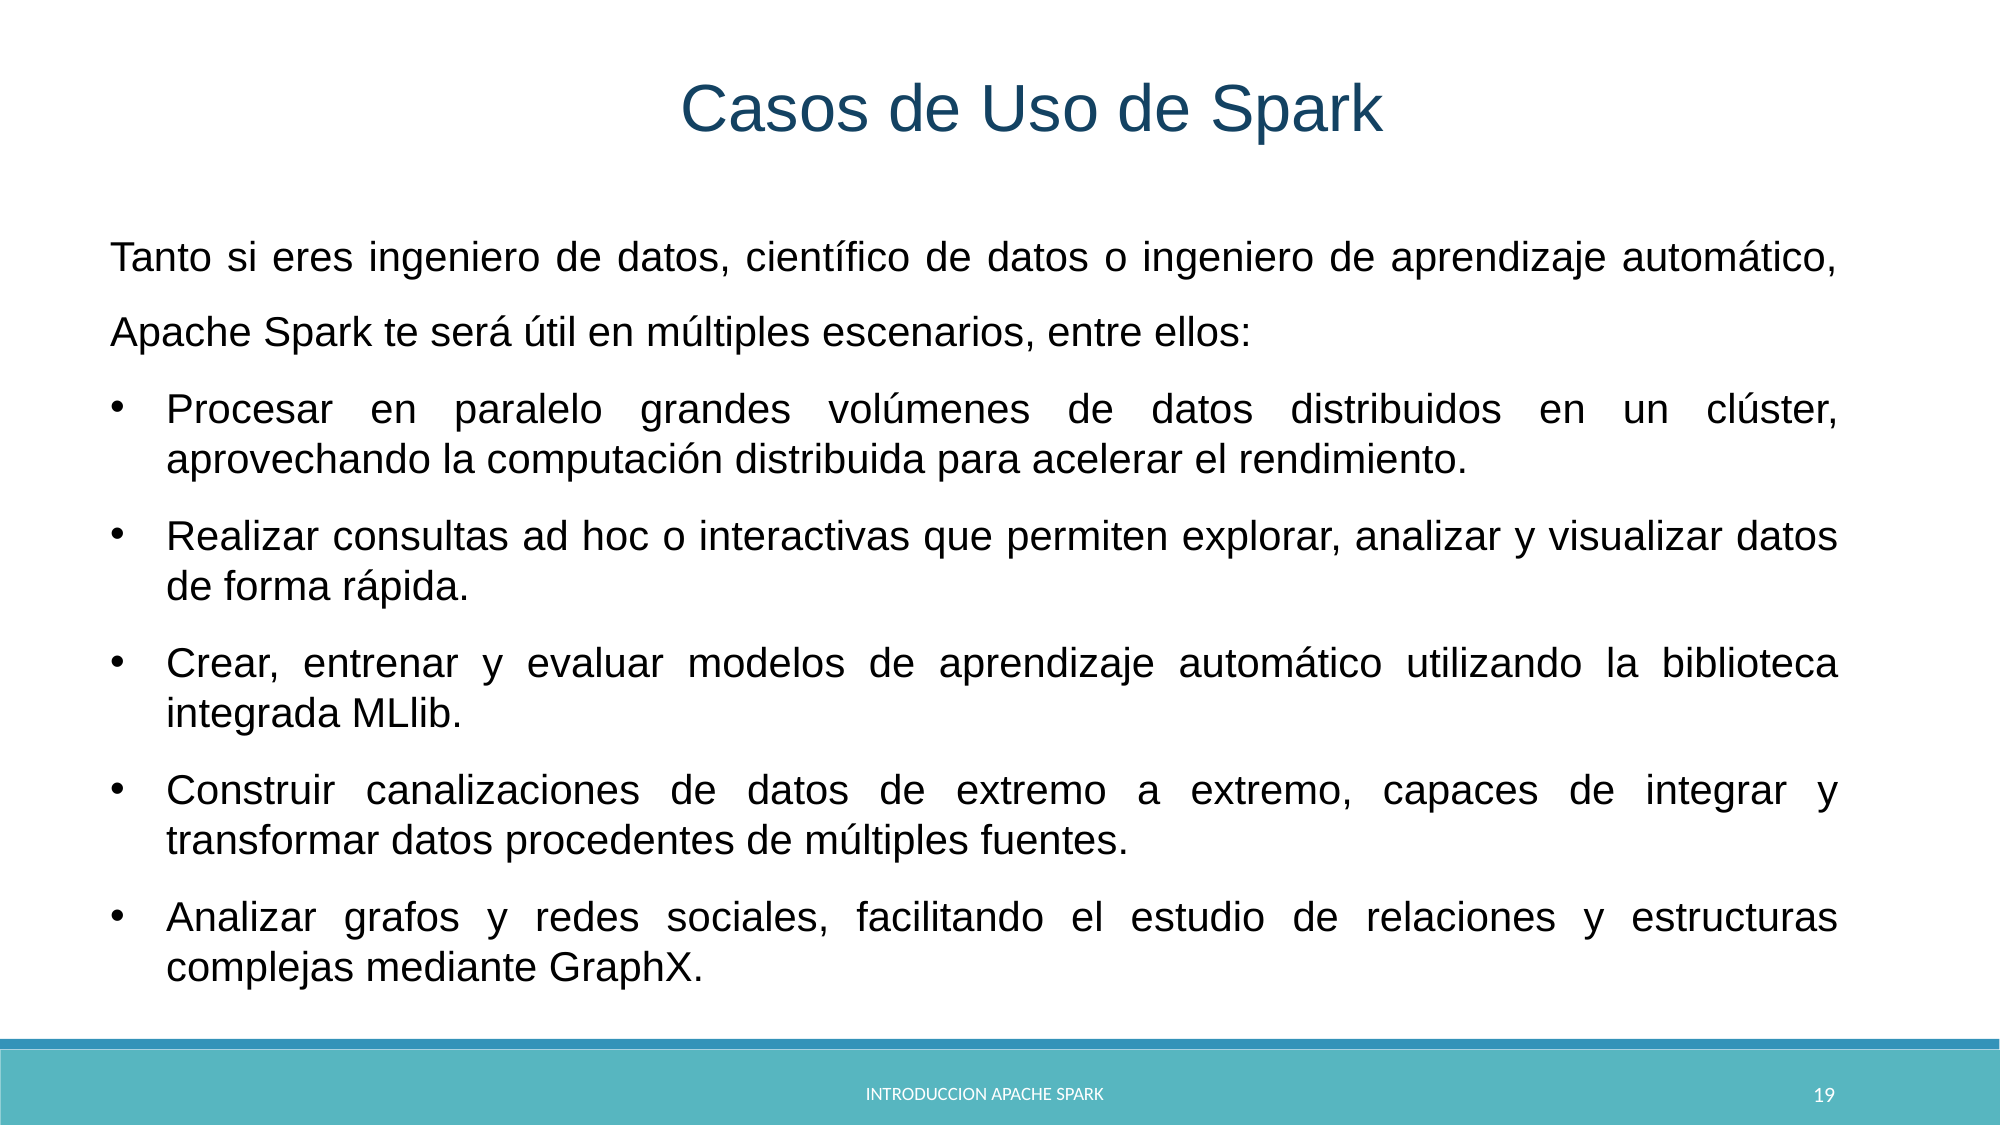

# Casos de Uso de Spark
Tanto si eres ingeniero de datos, científico de datos o ingeniero de aprendizaje automático, Apache Spark te será útil en múltiples escenarios, entre ellos:
Procesar en paralelo grandes volúmenes de datos distribuidos en un clúster, aprovechando la computación distribuida para acelerar el rendimiento.
Realizar consultas ad hoc o interactivas que permiten explorar, analizar y visualizar datos de forma rápida.
Crear, entrenar y evaluar modelos de aprendizaje automático utilizando la biblioteca integrada MLlib.
Construir canalizaciones de datos de extremo a extremo, capaces de integrar y transformar datos procedentes de múltiples fuentes.
Analizar grafos y redes sociales, facilitando el estudio de relaciones y estructuras complejas mediante GraphX.
19
INTRODUCCION APACHE SPARK